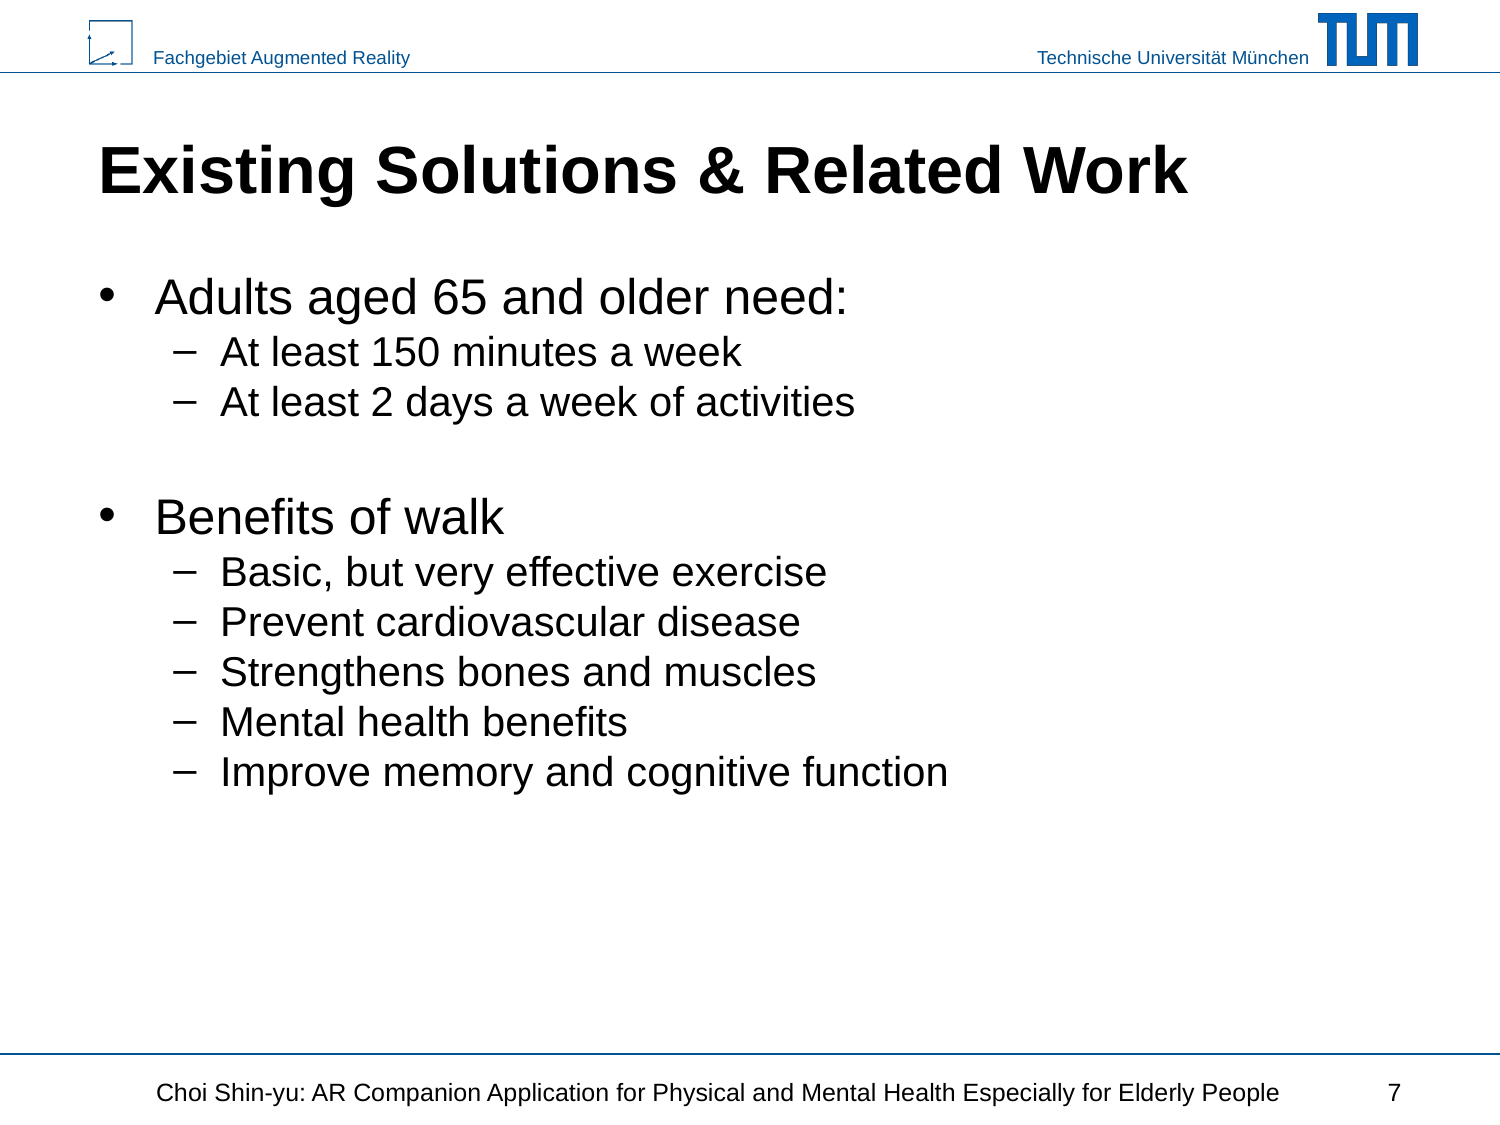

# Existing Solutions & Related Work
Adults aged 65 and older need:
At least 150 minutes a week
At least 2 days a week of activities

Benefits of walk
Basic, but very effective exercise
Prevent cardiovascular disease
Strengthens bones and muscles
Mental health benefits
Improve memory and cognitive function
Choi Shin-yu: AR Companion Application for Physical and Mental Health Especially for Elderly People
7